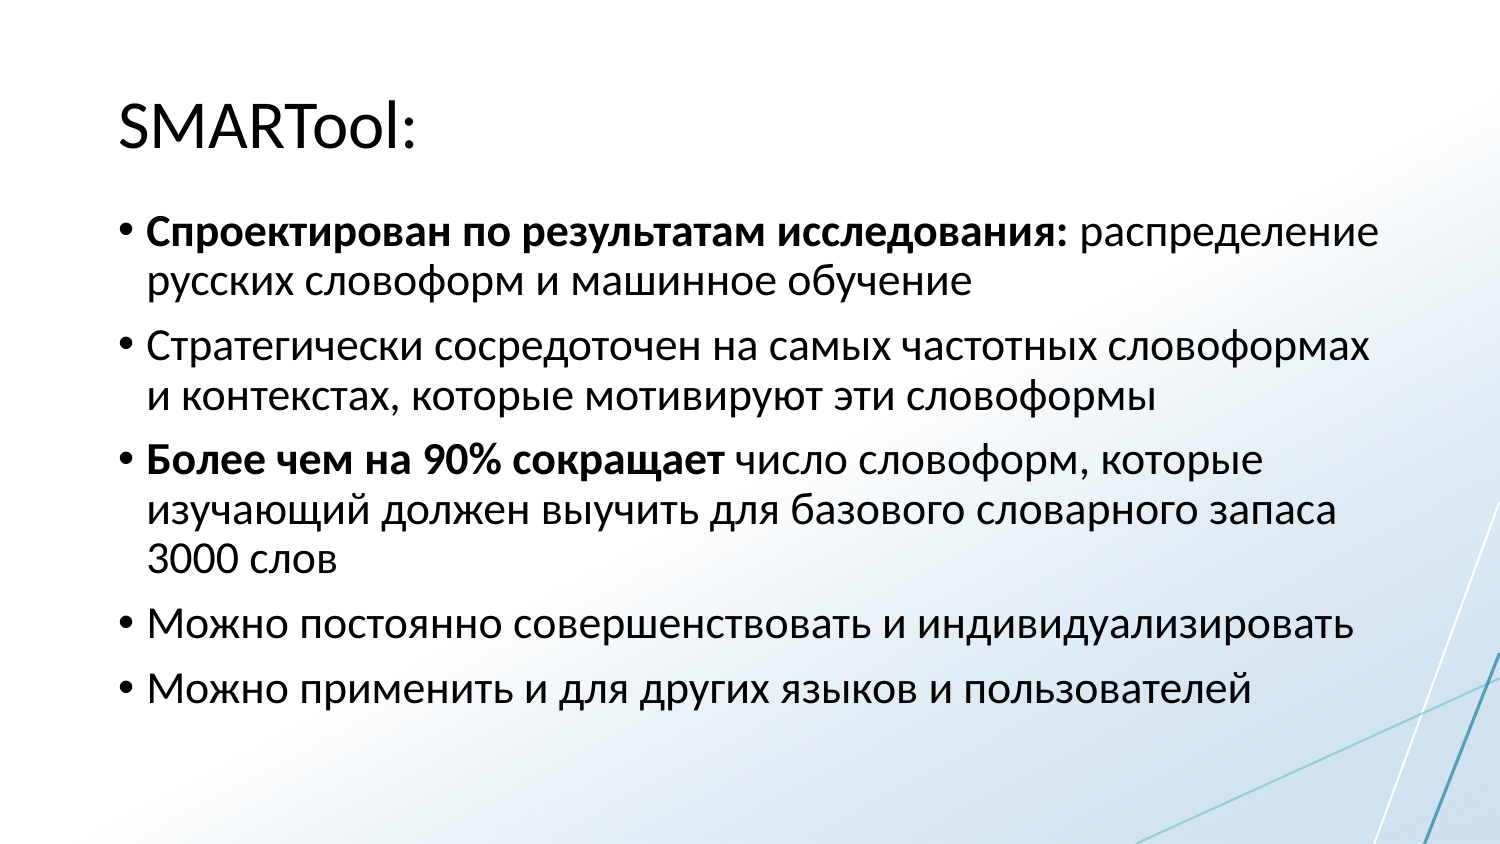

# SMARTool:
Спроектирован по результатам исследования: распределение русских словоформ и машинное обучение
Стратегически сосредоточен на самых частотных словоформах и контекстах, которые мотивируют эти словоформы
Более чем на 90% сокращает число словоформ, которые изучающий должен выучить для базового словарного запаса 3000 слов
Можно постоянно совершенствовать и индивидуализировать
Можно применить и для других языков и пользователей